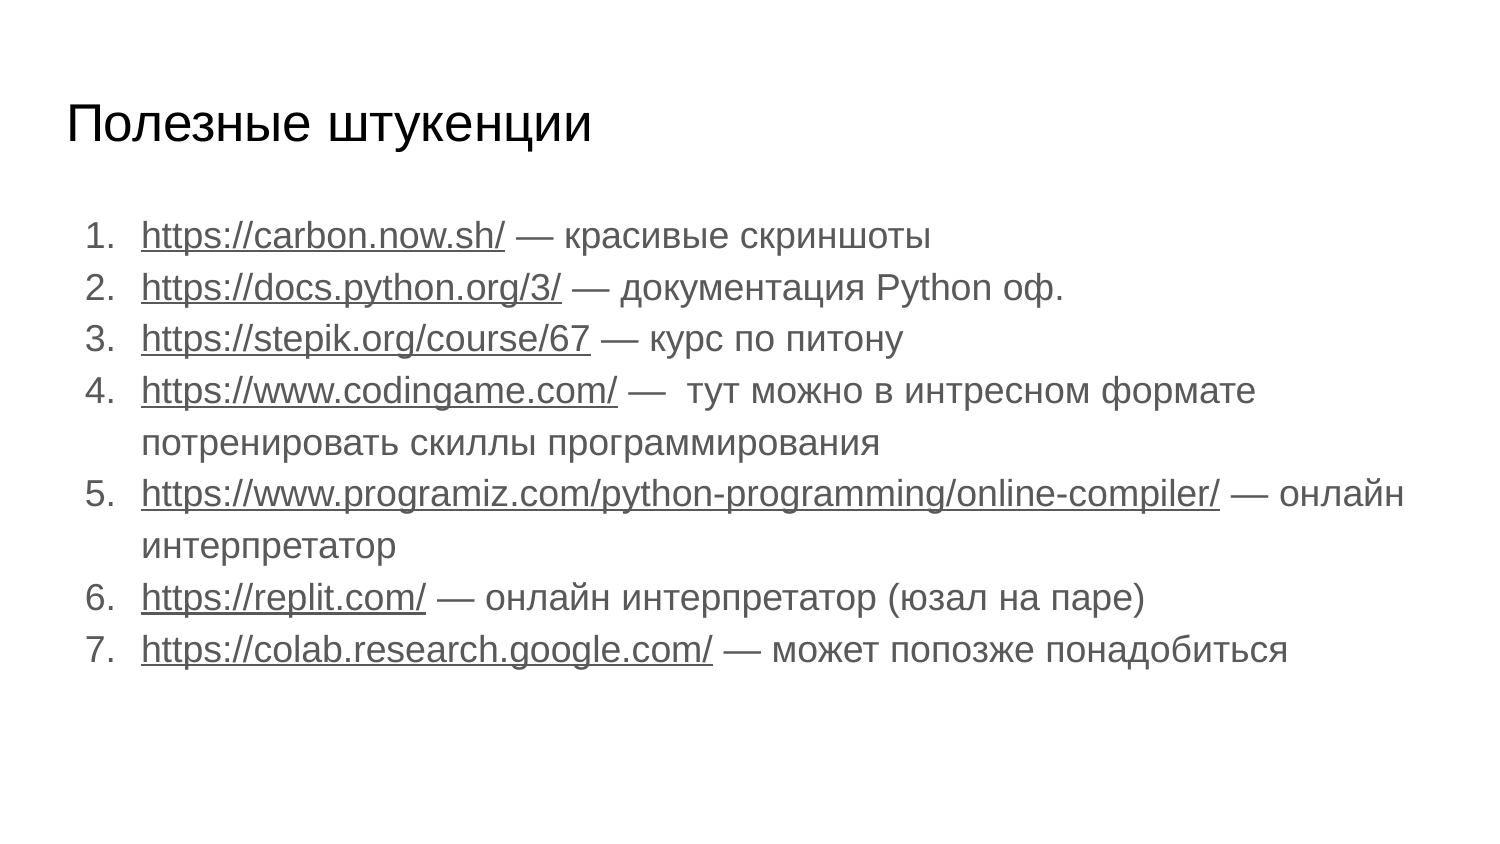

# Полезные штукенции
https://carbon.now.sh/ — красивые скриншоты
https://docs.python.org/3/ — документация Python оф.
https://stepik.org/course/67 — курс по питону
https://www.codingame.com/ —  тут можно в интресном формате потренировать скиллы программирования
https://www.programiz.com/python-programming/online-compiler/ — онлайн интерпретатор
https://replit.com/ — онлайн интерпретатор (юзал на паре)
https://colab.research.google.com/ — может попозже понадобиться